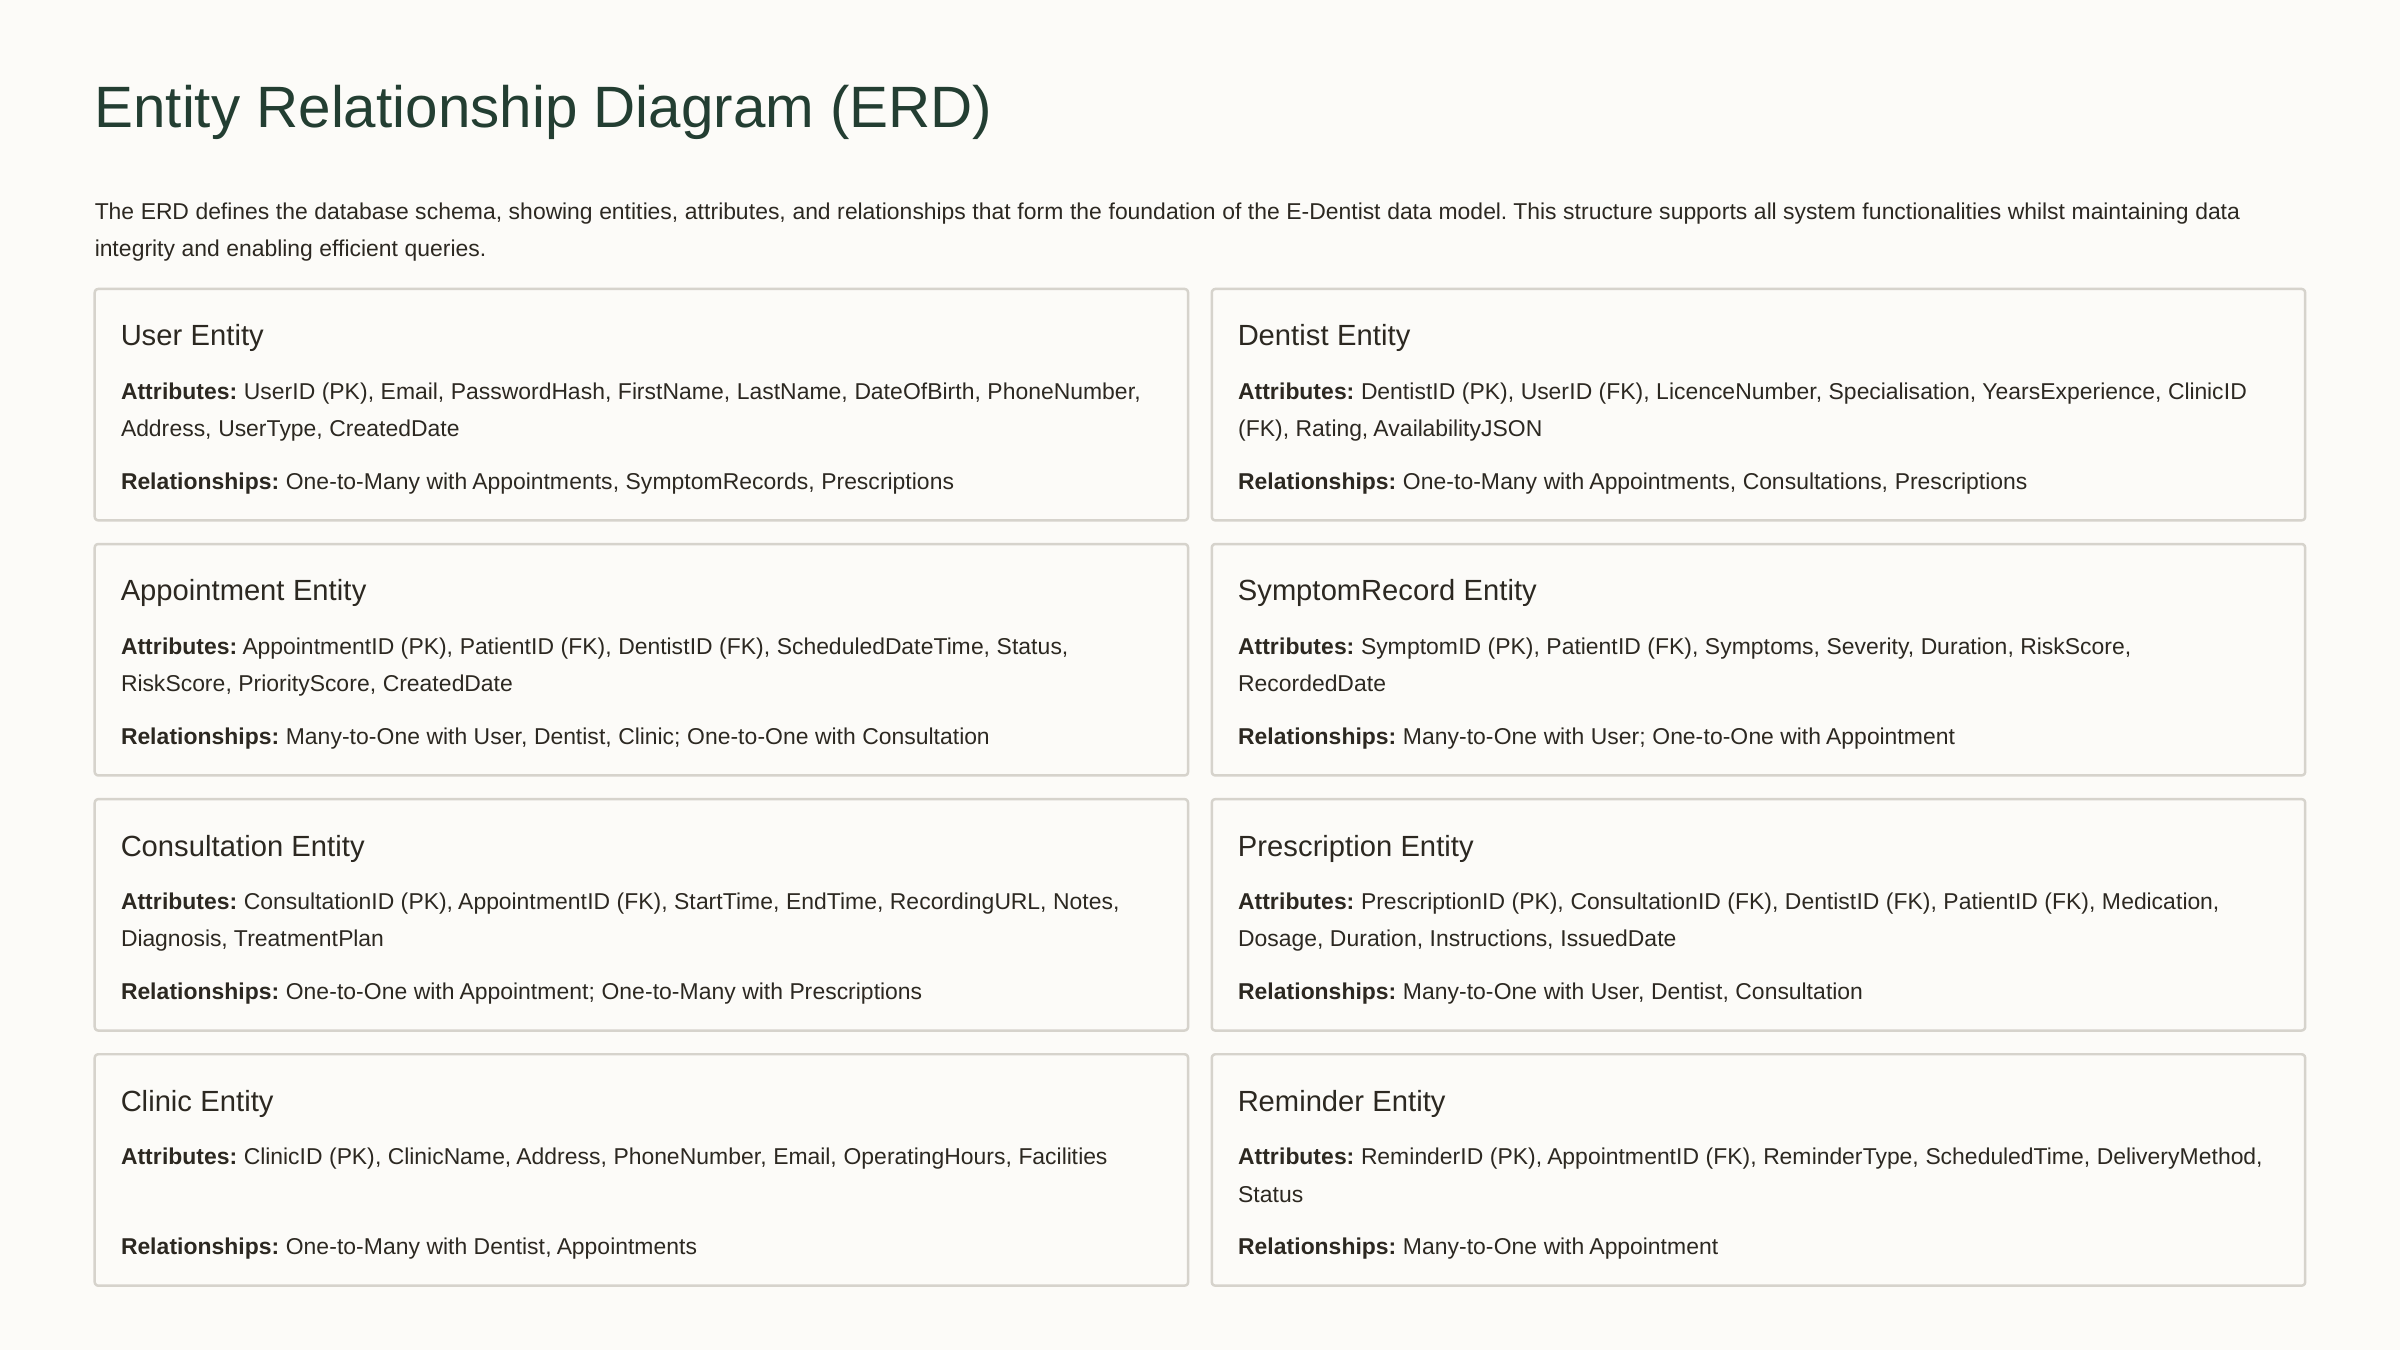

Entity Relationship Diagram (ERD)
The ERD defines the database schema, showing entities, attributes, and relationships that form the foundation of the E-Dentist data model. This structure supports all system functionalities whilst maintaining data integrity and enabling efficient queries.

User Entity
Dentist Entity
Attributes: UserID (PK), Email, PasswordHash, FirstName, LastName, DateOfBirth, PhoneNumber, Address, UserType, CreatedDate
Attributes: DentistID (PK), UserID (FK), LicenceNumber, Specialisation, YearsExperience, ClinicID (FK), Rating, AvailabilityJSON
Relationships: One-to-Many with Appointments, SymptomRecords, Prescriptions
Relationships: One-to-Many with Appointments, Consultations, Prescriptions

Appointment Entity
SymptomRecord Entity
Attributes: AppointmentID (PK), PatientID (FK), DentistID (FK), ScheduledDateTime, Status, RiskScore, PriorityScore, CreatedDate
Attributes: SymptomID (PK), PatientID (FK), Symptoms, Severity, Duration, RiskScore, RecordedDate
Relationships: Many-to-One with User, Dentist, Clinic; One-to-One with Consultation
Relationships: Many-to-One with User; One-to-One with Appointment

Consultation Entity
Prescription Entity
Attributes: ConsultationID (PK), AppointmentID (FK), StartTime, EndTime, RecordingURL, Notes, Diagnosis, TreatmentPlan
Attributes: PrescriptionID (PK), ConsultationID (FK), DentistID (FK), PatientID (FK), Medication, Dosage, Duration, Instructions, IssuedDate
Relationships: One-to-One with Appointment; One-to-Many with Prescriptions
Relationships: Many-to-One with User, Dentist, Consultation

Clinic Entity
Reminder Entity
Attributes: ClinicID (PK), ClinicName, Address, PhoneNumber, Email, OperatingHours, Facilities
Attributes: ReminderID (PK), AppointmentID (FK), ReminderType, ScheduledTime, DeliveryMethod, Status
Relationships: One-to-Many with Dentist, Appointments
Relationships: Many-to-One with Appointment